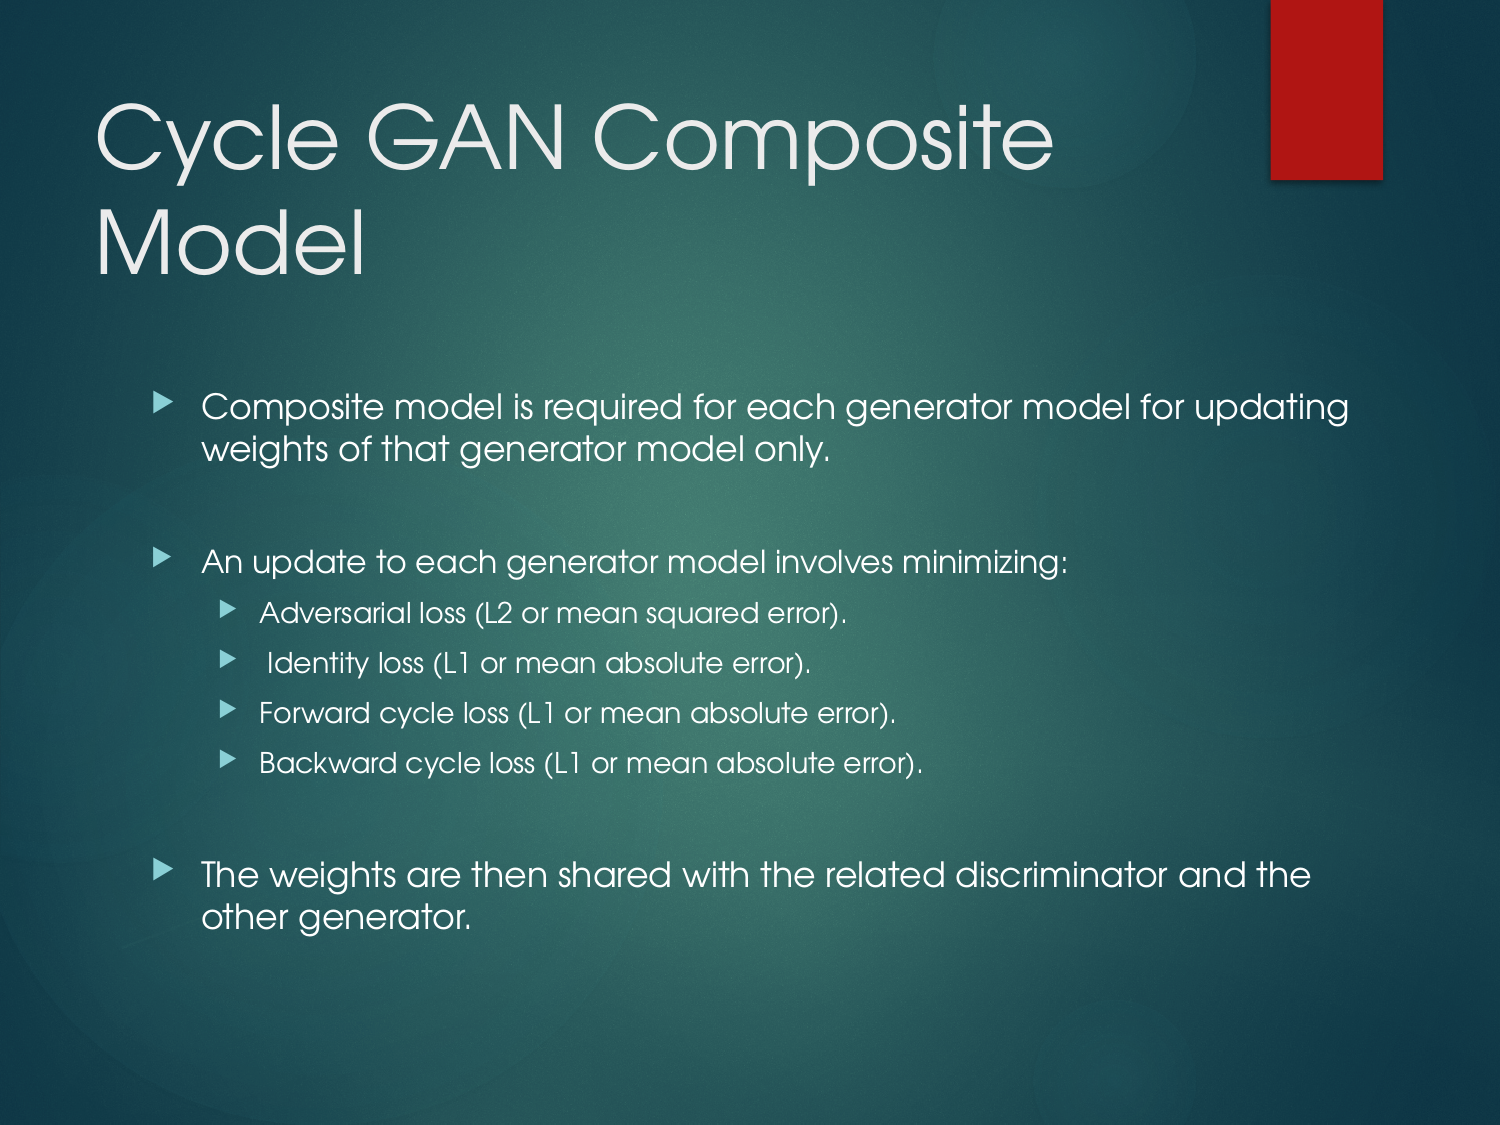

# Cycle GAN Composite Model

Composite model is required for each generator model for updating weights of that generator model only.

An update to each generator model involves minimizing:
Adversarial loss (L2 or mean squared error).
 Identity loss (L1 or mean absolute error).
Forward cycle loss (L1 or mean absolute error).
Backward cycle loss (L1 or mean absolute error).

The weights are then shared with the related discriminator and the other generator.